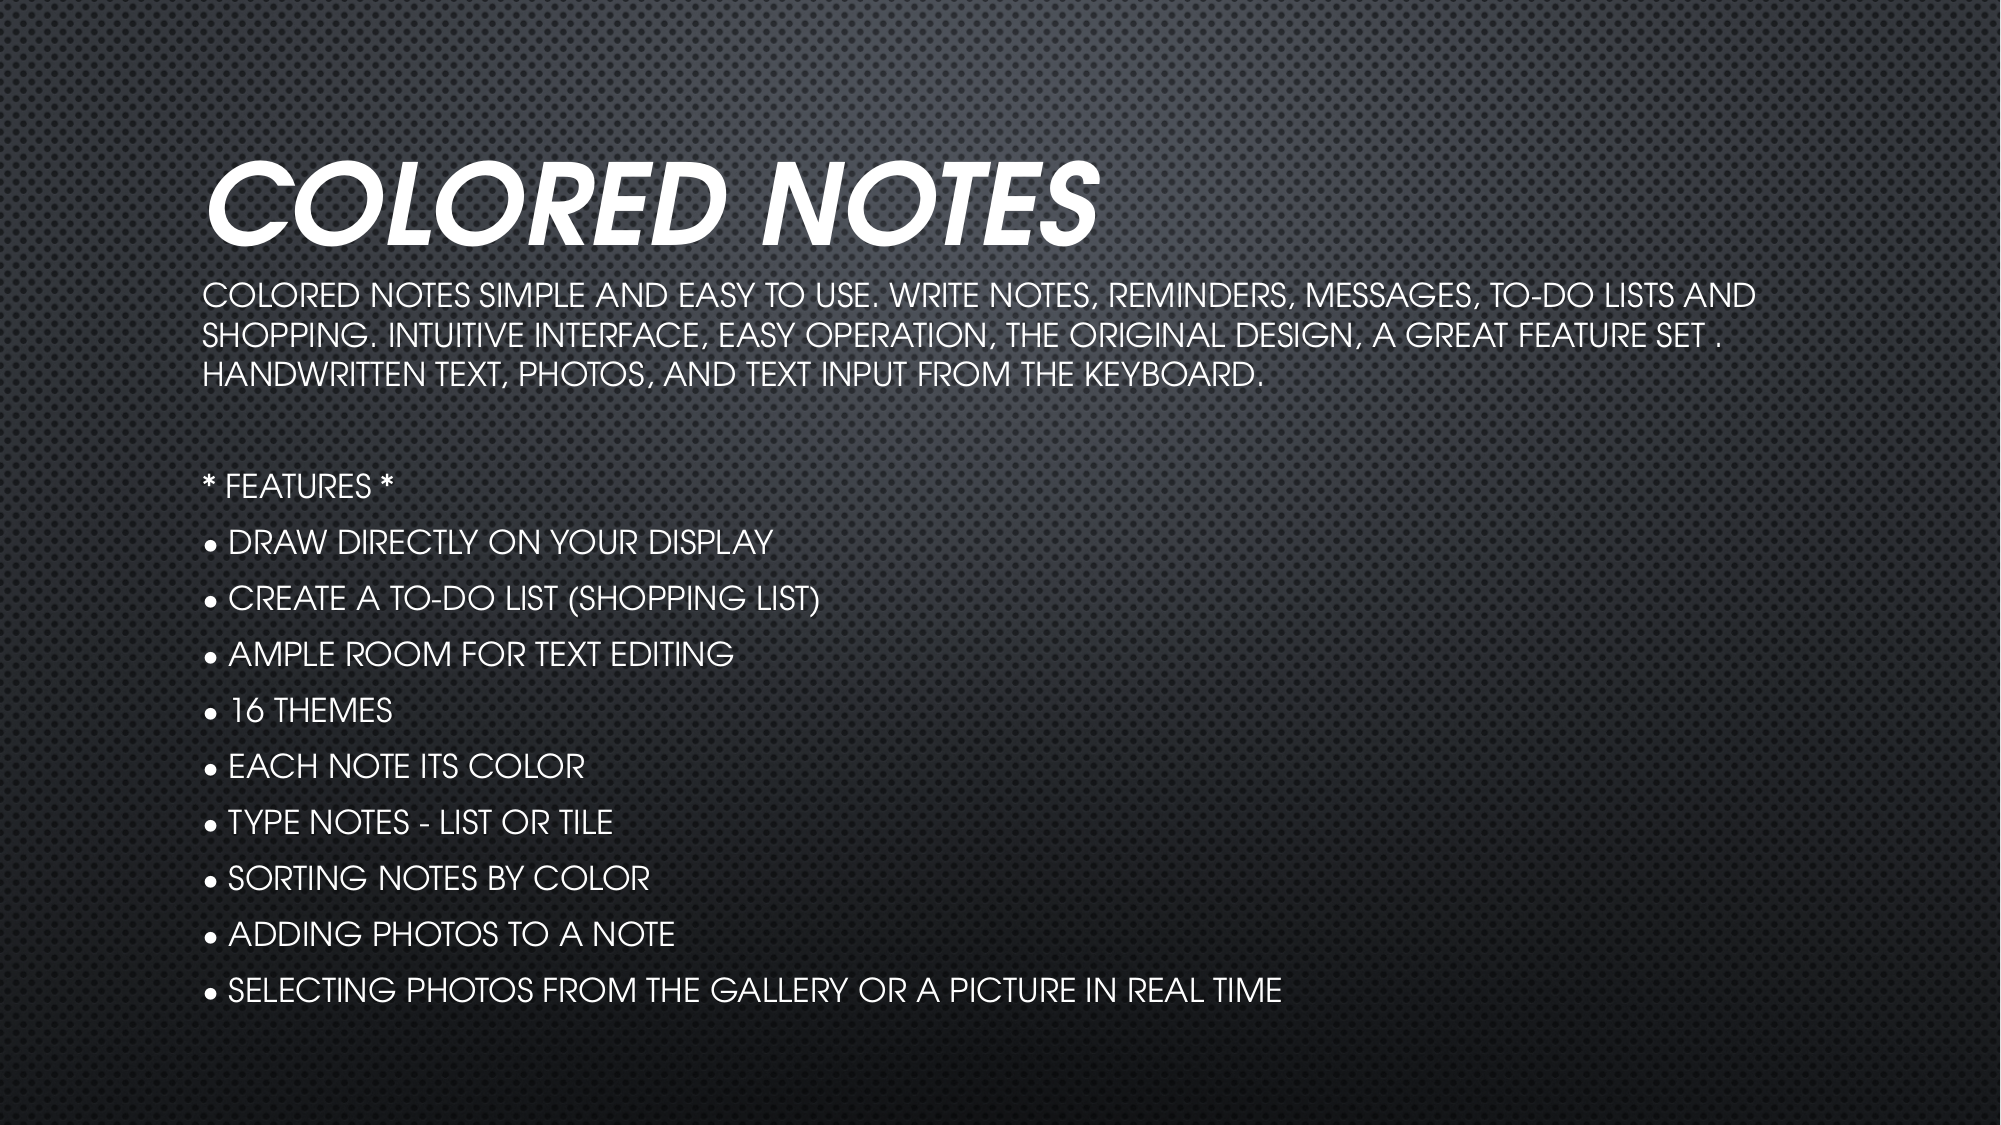

# COLORED NoTES
Colored Notes simple and easy to use. Write notes, reminders, messages, to-do lists and shopping. Intuitive interface, easy operation, the original design, a great feature set . Handwritten text, photos, and text input from the keyboard.

* Features *
• Draw directly on your display
• Create a to-do list (Shopping List)
• Ample room for text editing
• 16 themes
• Each note its color
• Type notes - list or tile
• Sorting notes by color
• Adding photos to a note
• Selecting photos from the gallery or a picture in real time